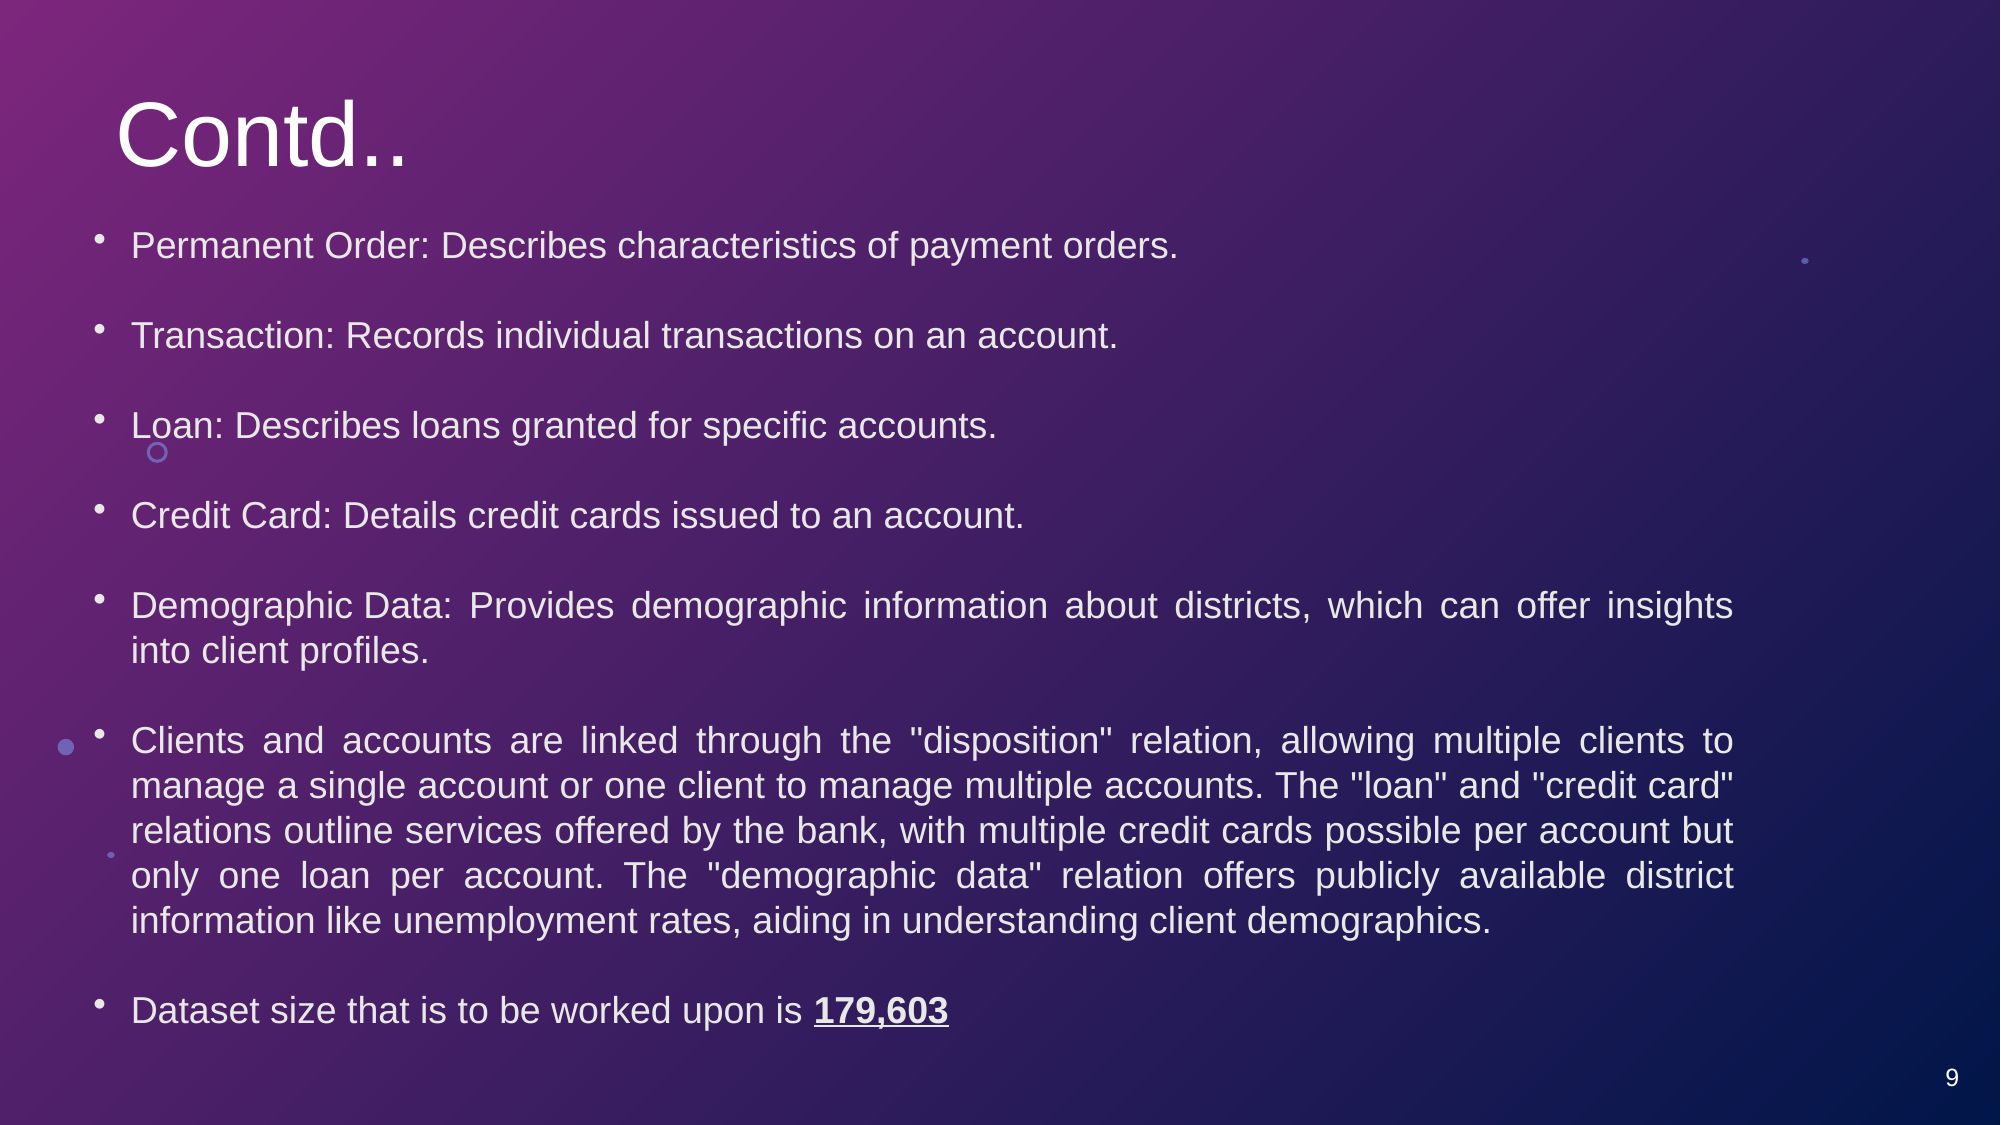

# Contd..

Permanent Order: Describes characteristics of payment orders.​

Transaction: Records individual transactions on an account.​

Loan: Describes loans granted for specific accounts.​

Credit Card: Details credit cards issued to an account.​

Demographic Data: Provides demographic information about districts, which can offer insights into client profiles.​

Clients and accounts are linked through the "disposition" relation, allowing multiple clients to manage a single account or one client to manage multiple accounts. The "loan" and "credit card" relations outline services offered by the bank, with multiple credit cards possible per account but only one loan per account. The "demographic data" relation offers publicly available district information like unemployment rates, aiding in understanding client demographics.

Dataset size that is to be worked upon is 179,603
9